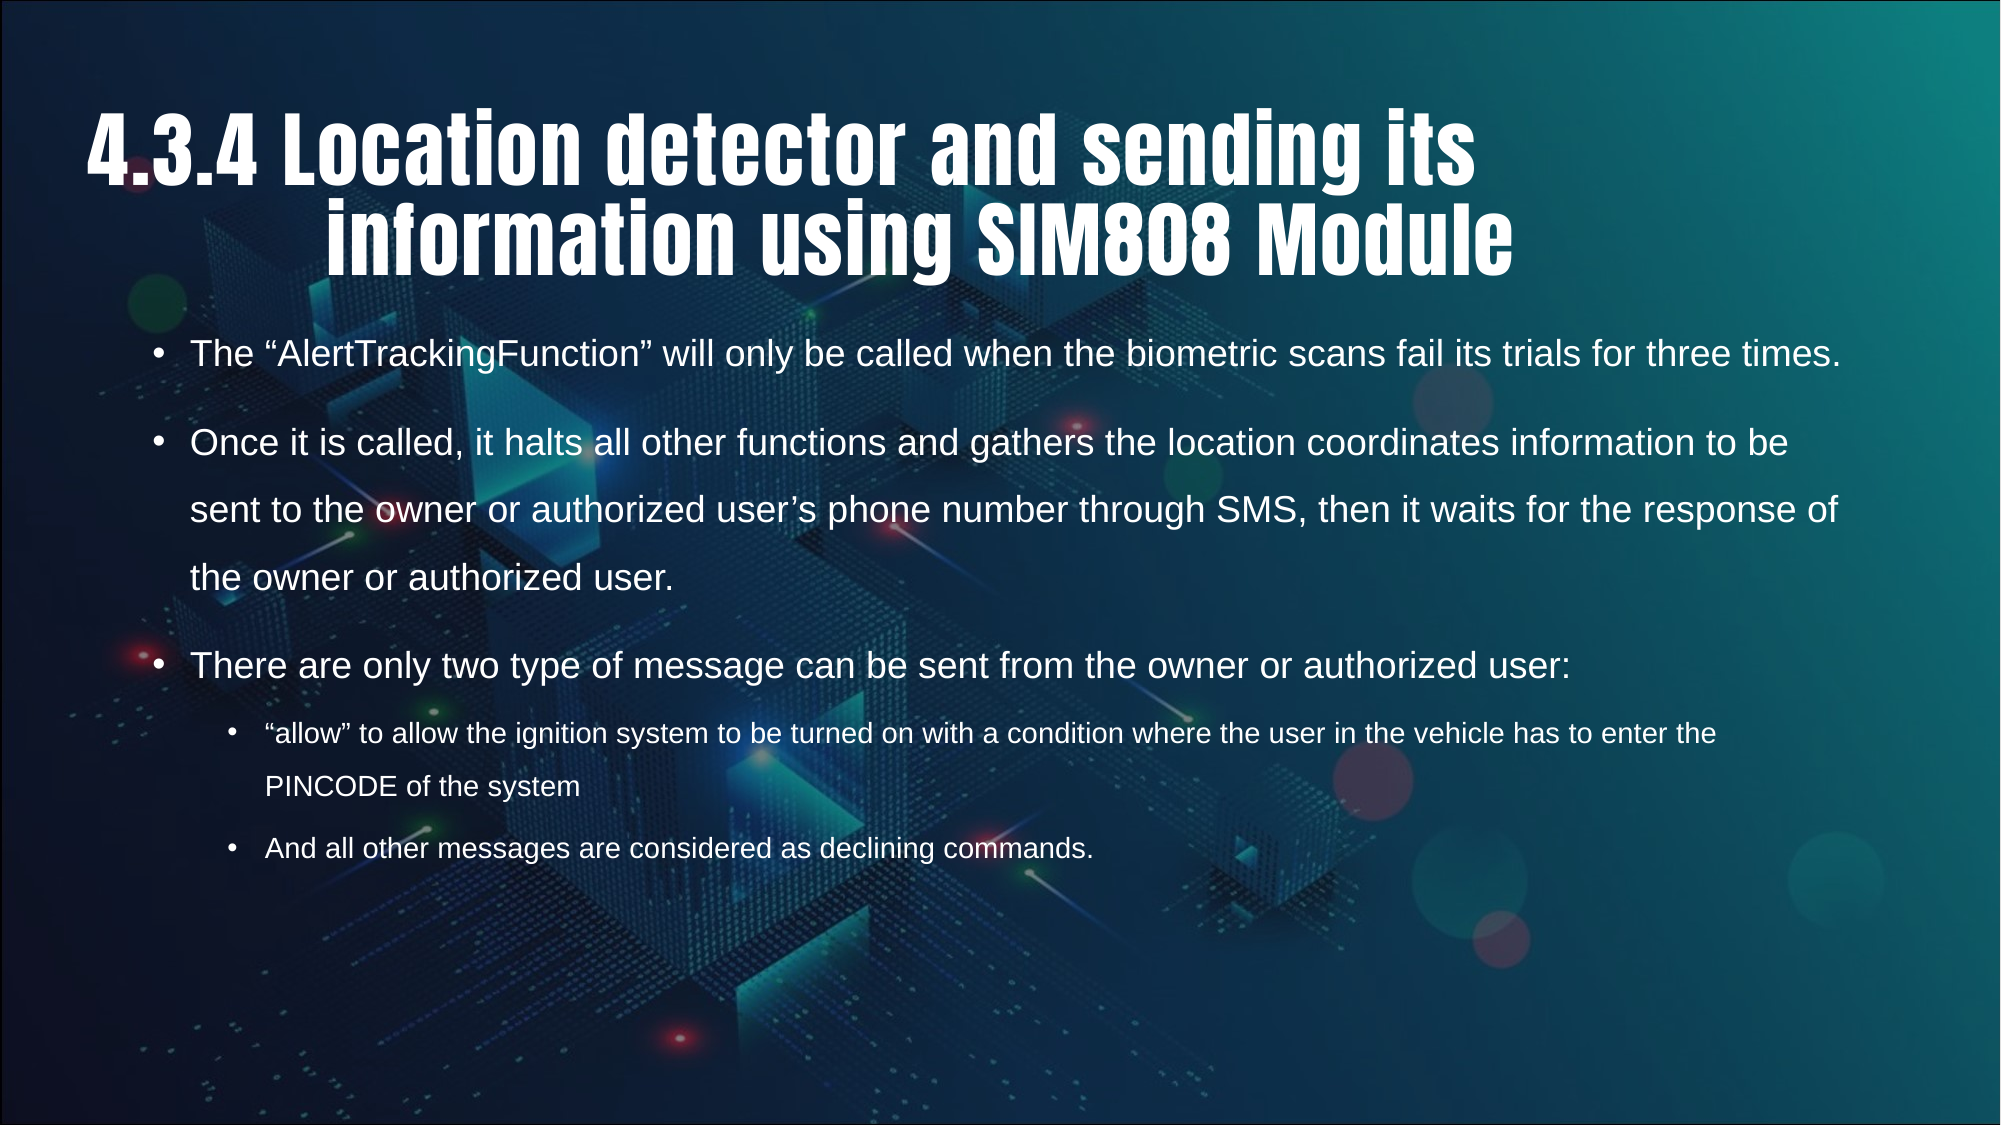

# 4.3.4 Location detector and sending its information using SIM808 Module
The “AlertTrackingFunction” will only be called when the biometric scans fail its trials for three times.
Once it is called, it halts all other functions and gathers the location coordinates information to be sent to the owner or authorized user’s phone number through SMS, then it waits for the response of the owner or authorized user.
There are only two type of message can be sent from the owner or authorized user:
“allow” to allow the ignition system to be turned on with a condition where the user in the vehicle has to enter the PINCODE of the system
And all other messages are considered as declining commands.